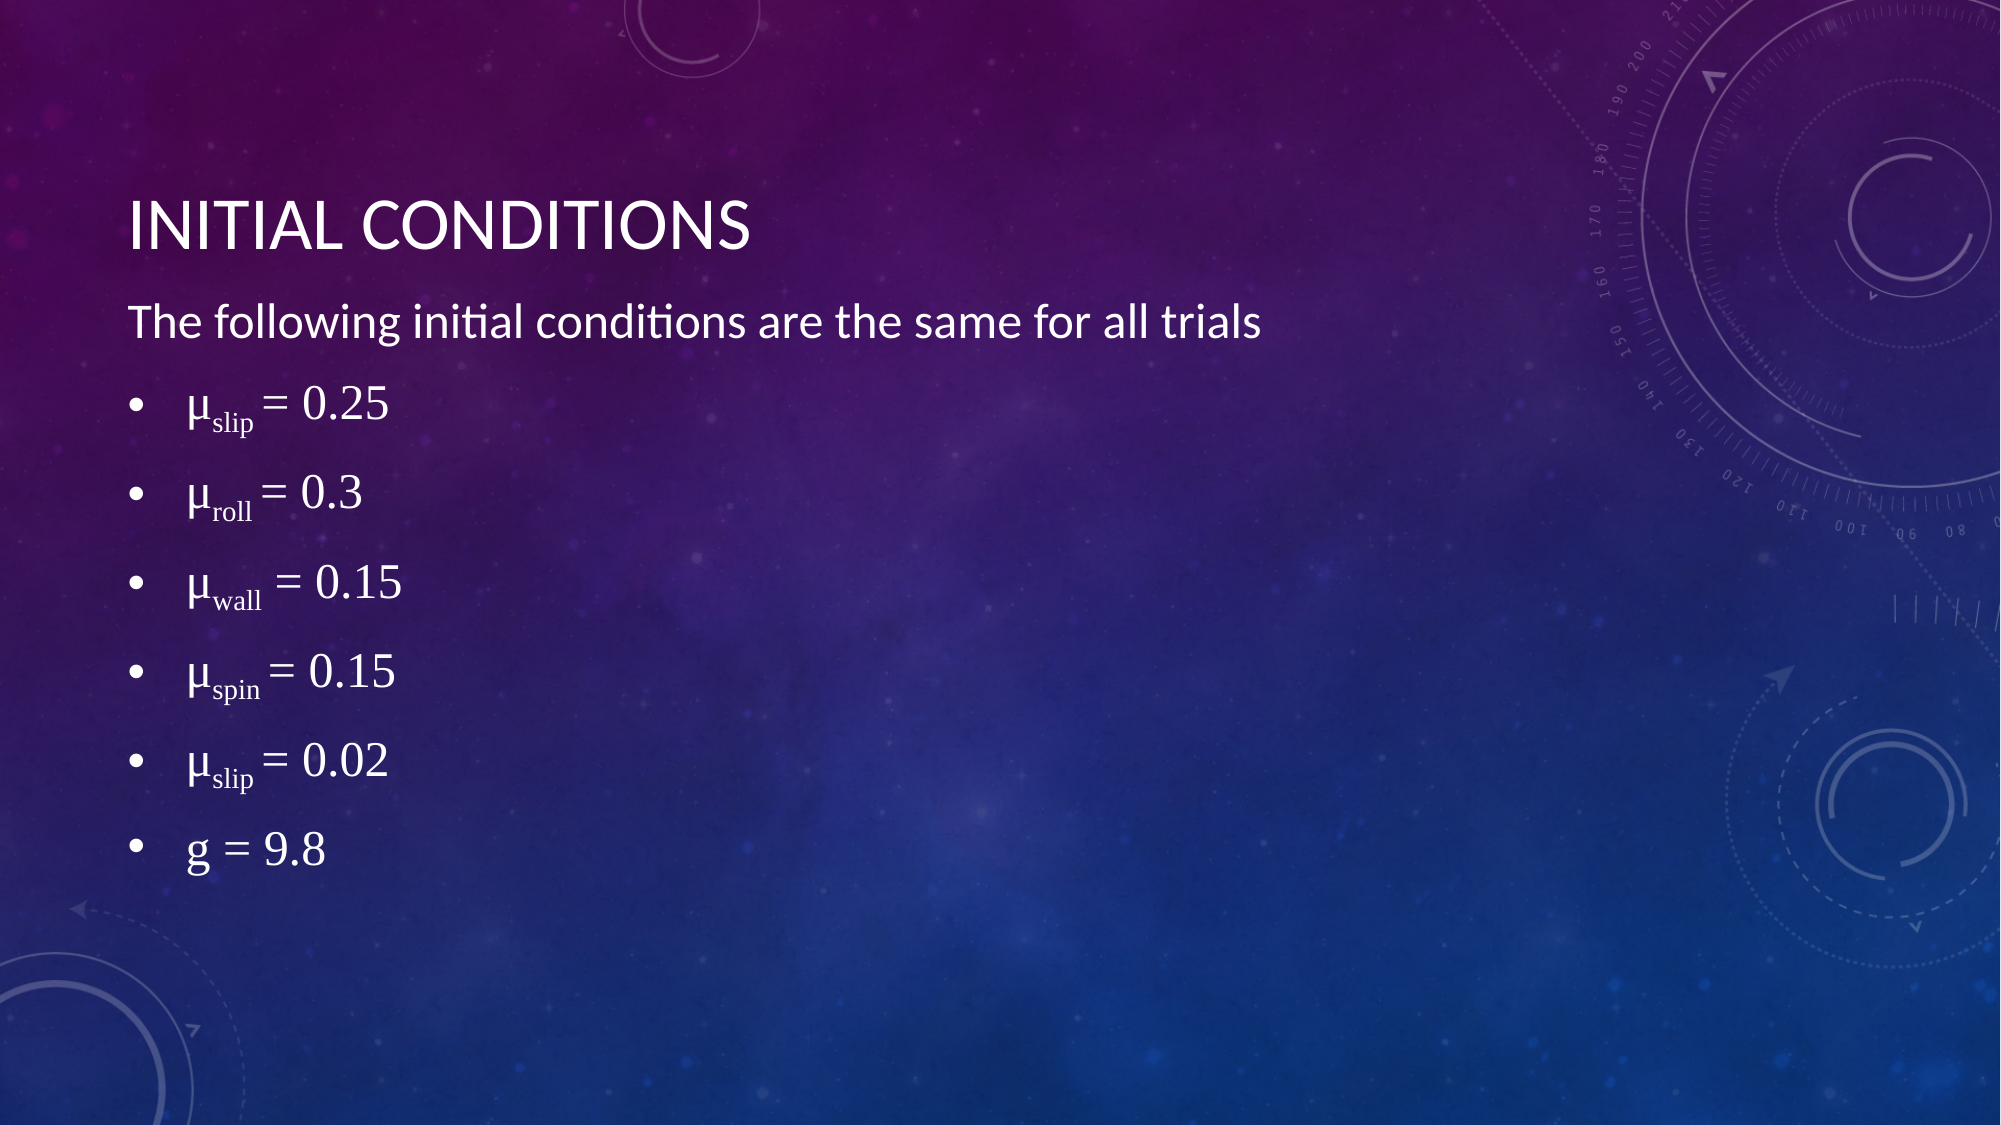

# Initial conditions
The following initial conditions are the same for all trials
 μslip = 0.25
 μroll = 0.3
 μwall = 0.15
 μspin = 0.15
 μslip = 0.02
 g = 9.8